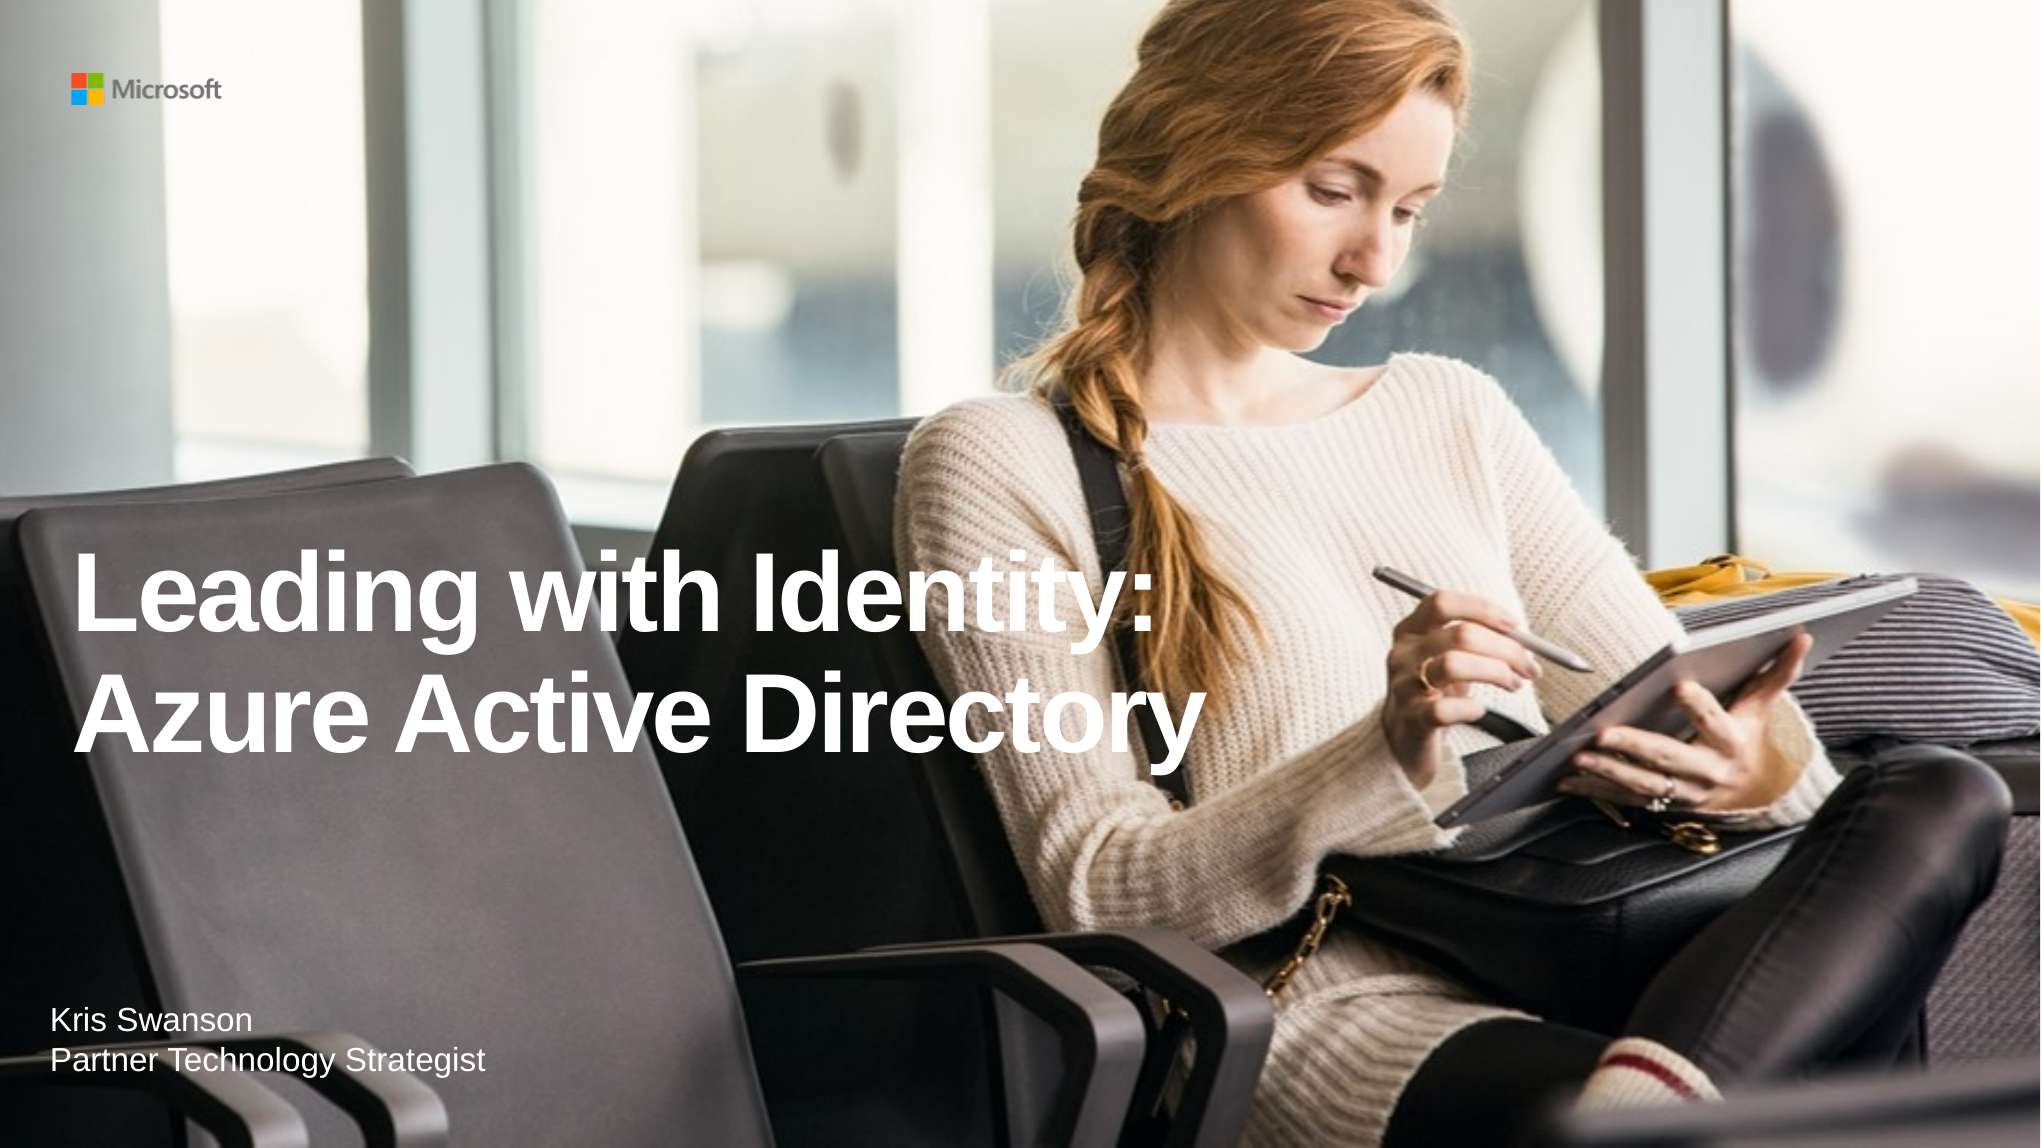

# Leading with Identity: Azure Active Directory
Kris Swanson
Partner Technology Strategist